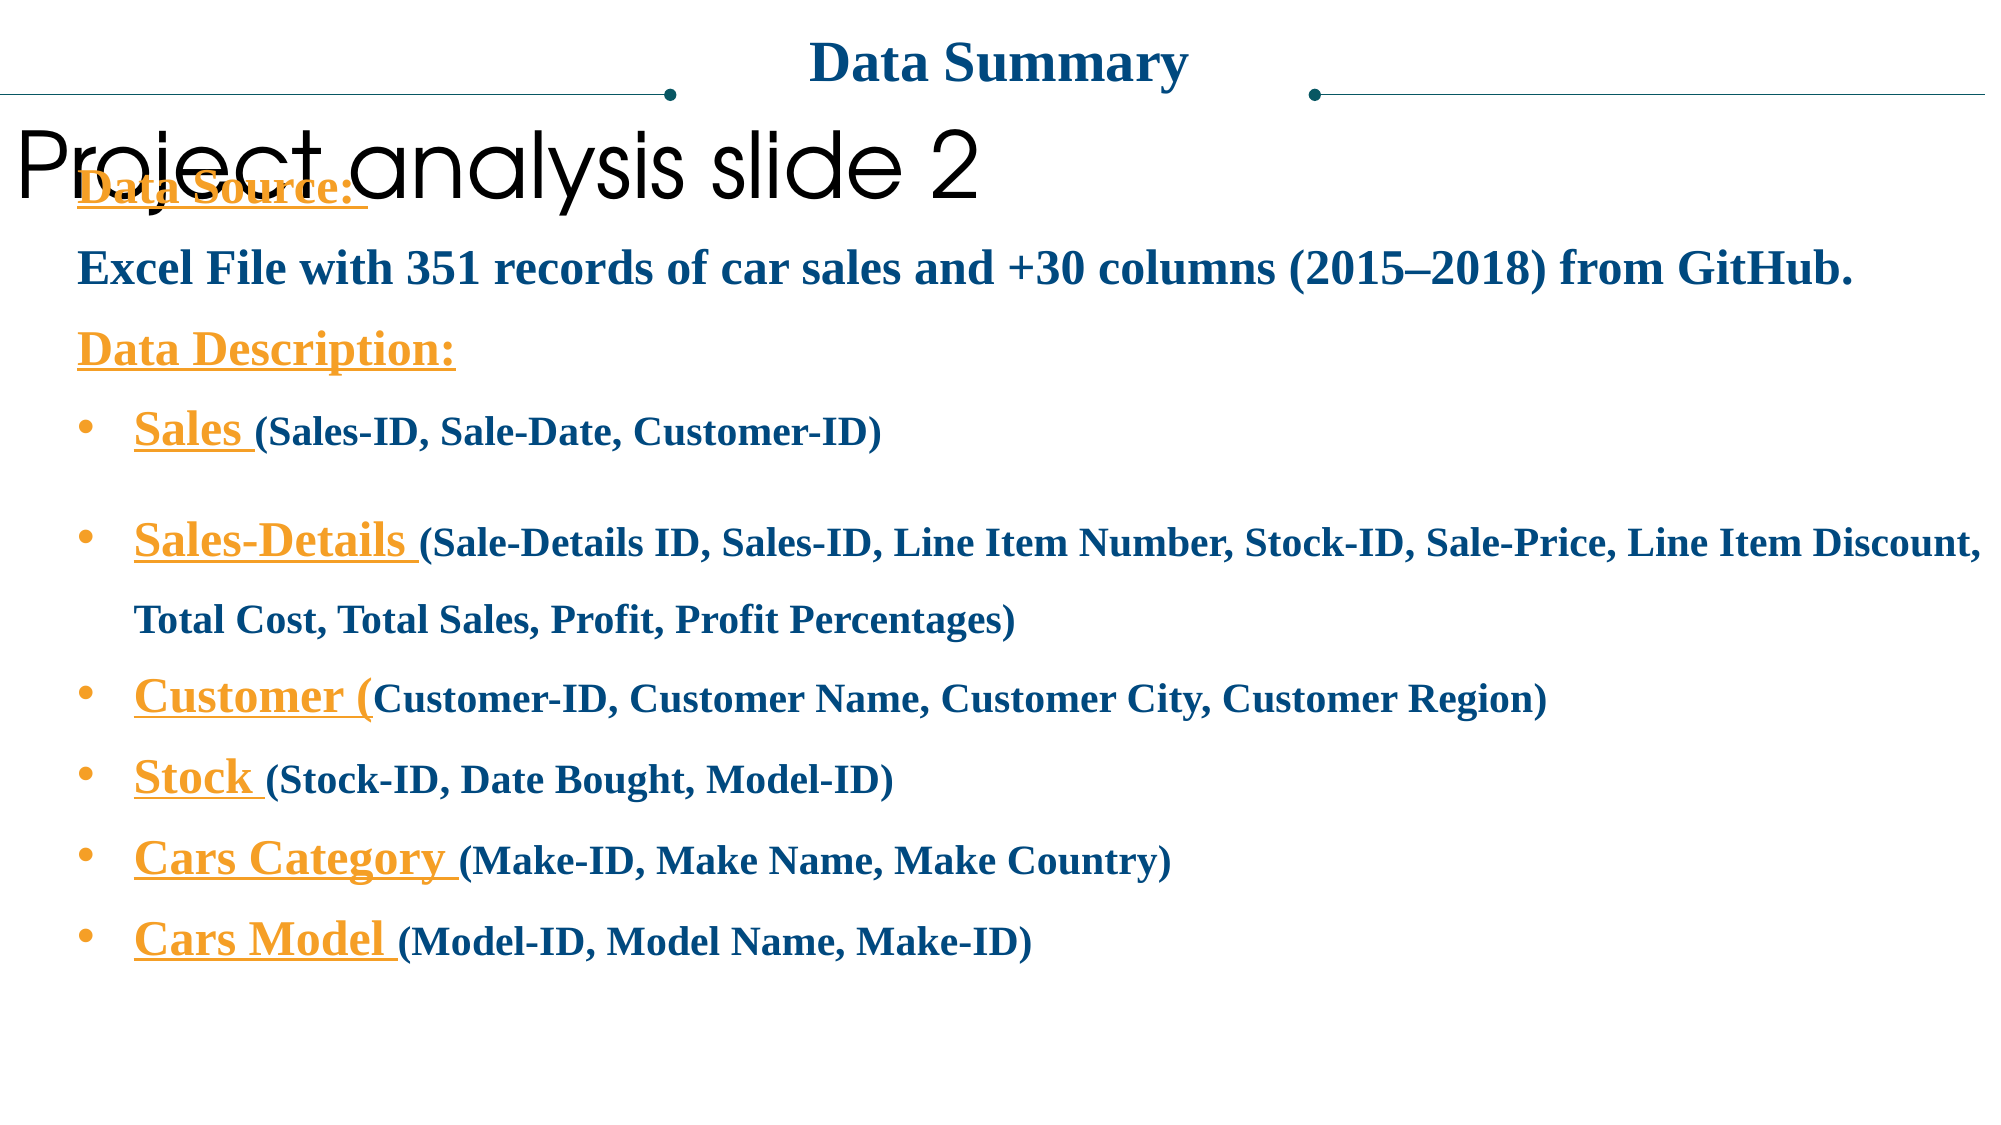

Data Summary
Project analysis slide 2
Data Source:
Excel File with 351 records of car sales and +30 columns (2015–2018) from GitHub.
Data Description:
Sales (Sales-ID, Sale-Date, Customer-ID)
Sales-Details (Sale-Details ID, Sales-ID, Line Item Number, Stock-ID, Sale-Price, Line Item Discount, Total Cost, Total Sales, Profit, Profit Percentages)
Customer (Customer-ID, Customer Name, Customer City, Customer Region)
Stock (Stock-ID, Date Bought, Model-ID)
Cars Category (Make-ID, Make Name, Make Country)
Cars Model (Model-ID, Model Name, Make-ID)